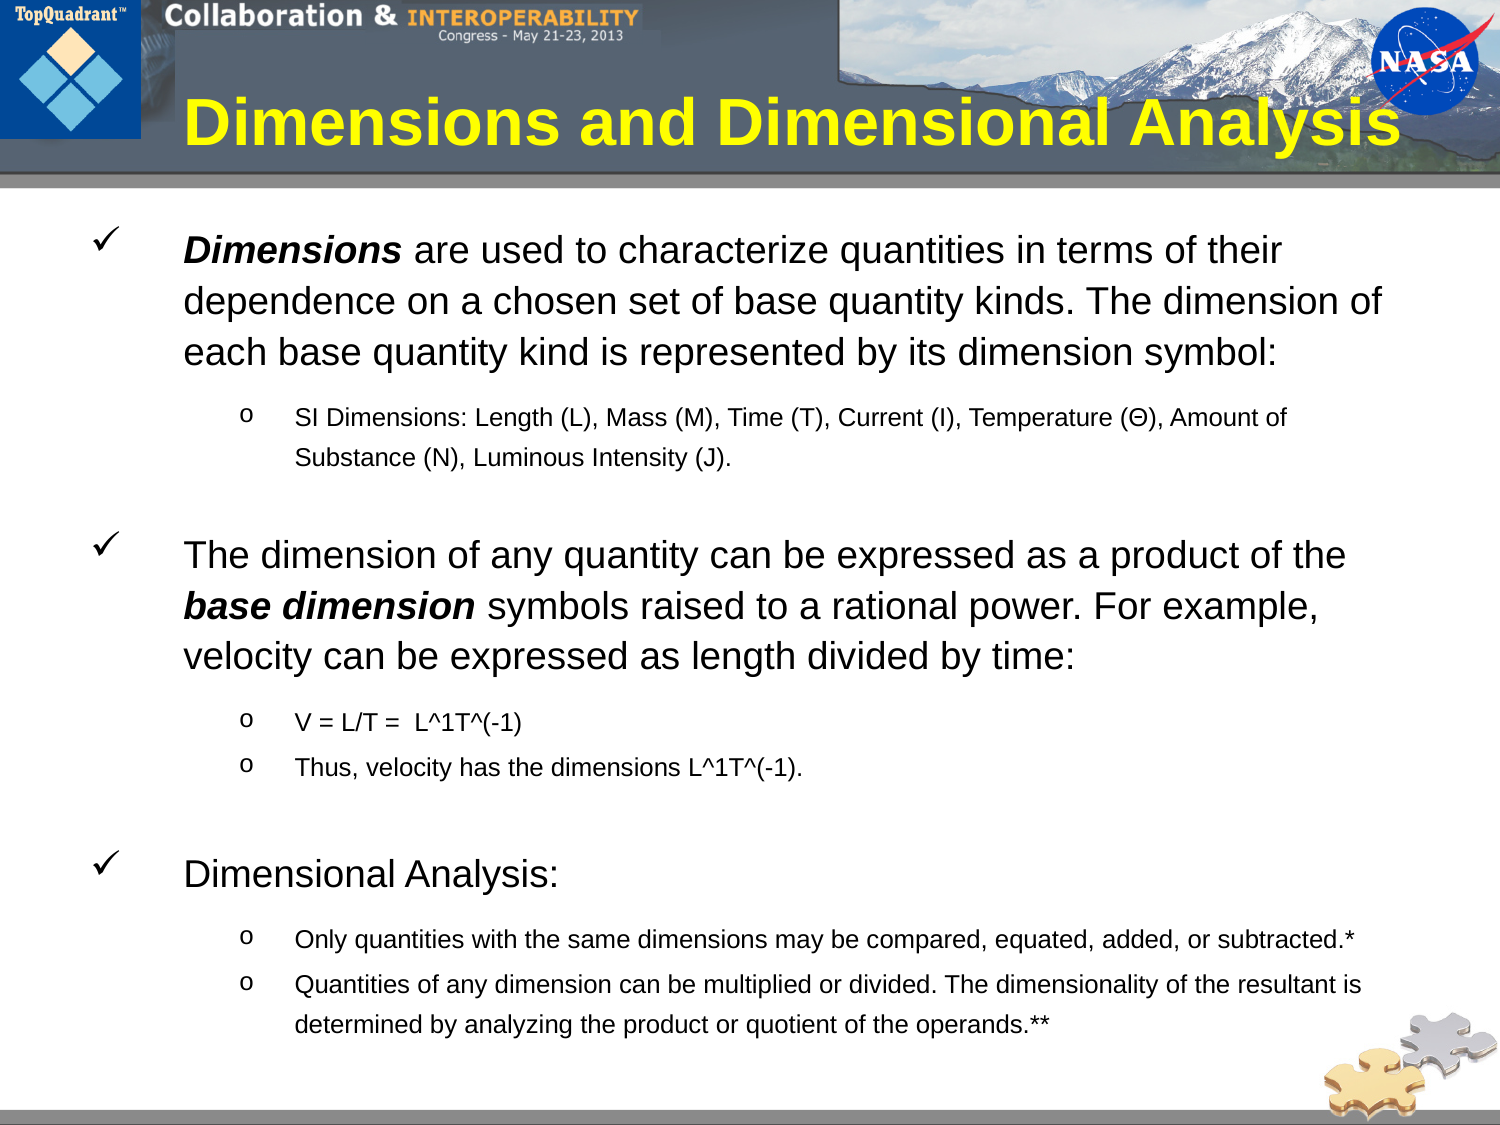

# Dimensions and Dimensional Analysis
Dimensions are used to characterize quantities in terms of their dependence on a chosen set of base quantity kinds. The dimension of each base quantity kind is represented by its dimension symbol:
SI Dimensions: Length (L), Mass (M), Time (T), Current (I), Temperature (Θ), Amount of Substance (N), Luminous Intensity (J).

The dimension of any quantity can be expressed as a product of the base dimension symbols raised to a rational power. For example, velocity can be expressed as length divided by time:
V = L/T =  L^1T^(-1)
Thus, velocity has the dimensions L^1T^(-1).

Dimensional Analysis:
Only quantities with the same dimensions may be compared, equated, added, or subtracted.*
Quantities of any dimension can be multiplied or divided. The dimensionality of the resultant is determined by analyzing the product or quotient of the operands.**